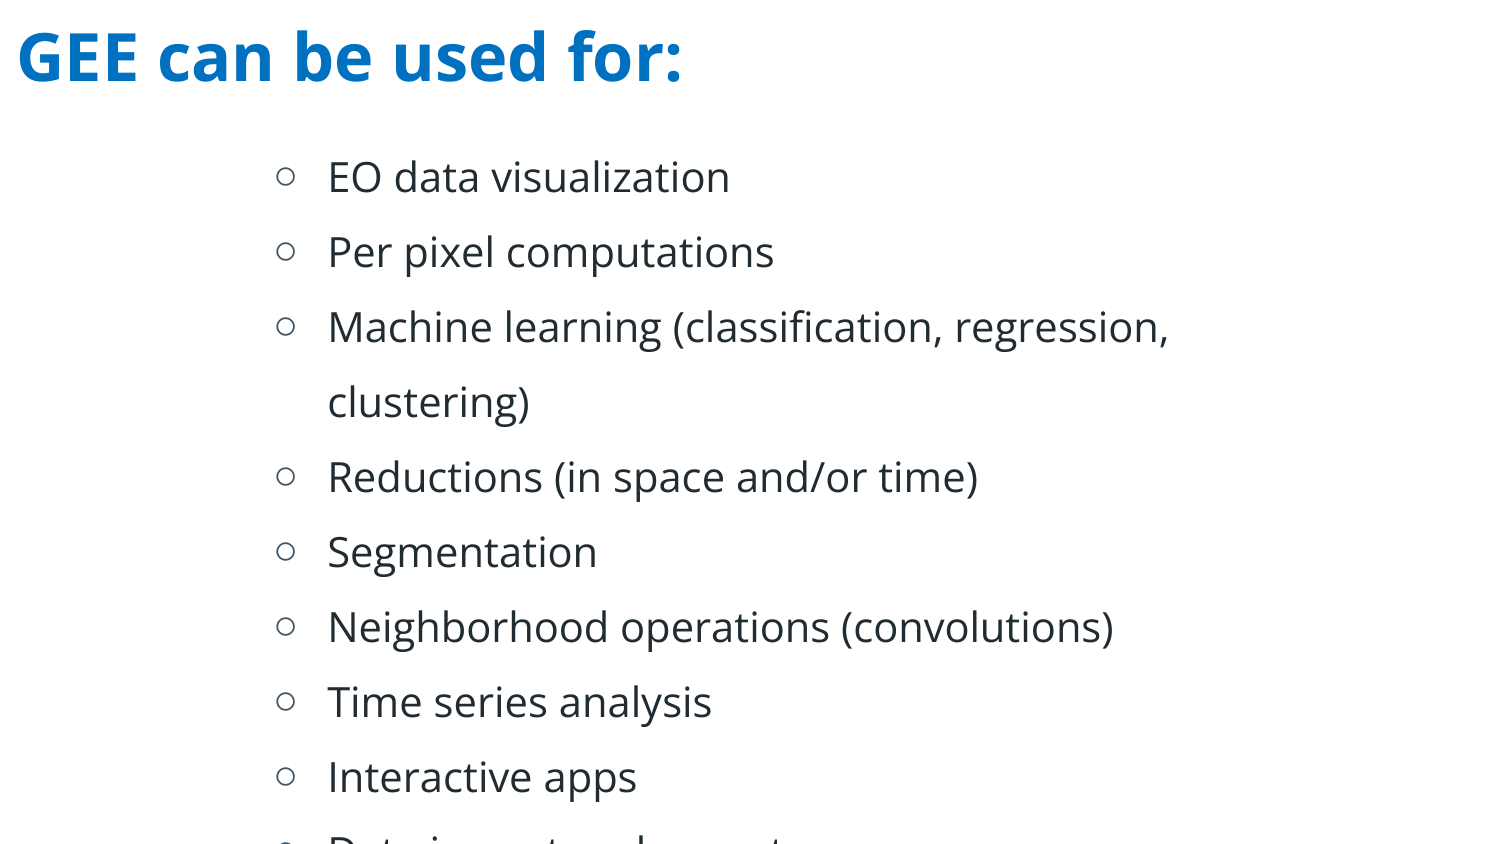

# GEE can be used for:
EO data visualization
Per pixel computations
Machine learning (classification, regression, clustering)
Reductions (in space and/or time)
Segmentation
Neighborhood operations (convolutions)
Time series analysis
Interactive apps
Data import and export